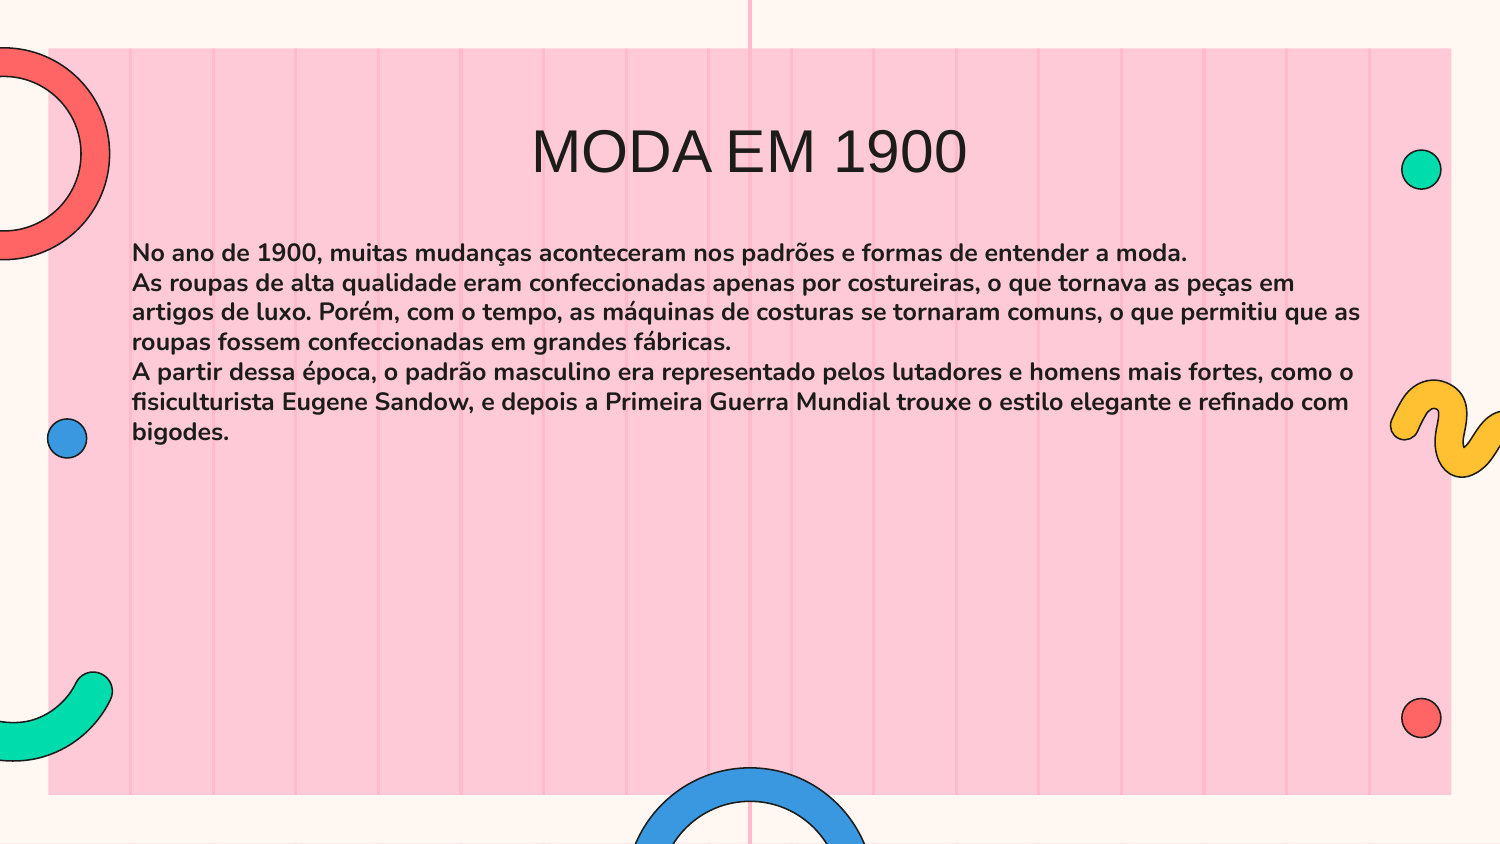

# MODA EM 1900

No ano de 1900, muitas mudanças aconteceram nos padrões e formas de entender a moda.
As roupas de alta qualidade eram confeccionadas apenas por costureiras, o que tornava as peças em artigos de luxo. Porém, com o tempo, as máquinas de costuras se tornaram comuns, o que permitiu que as roupas fossem confeccionadas em grandes fábricas.
A partir dessa época, o padrão masculino era representado pelos lutadores e homens mais fortes, como o fisiculturista Eugene Sandow, e depois a Primeira Guerra Mundial trouxe o estilo elegante e refinado com bigodes.